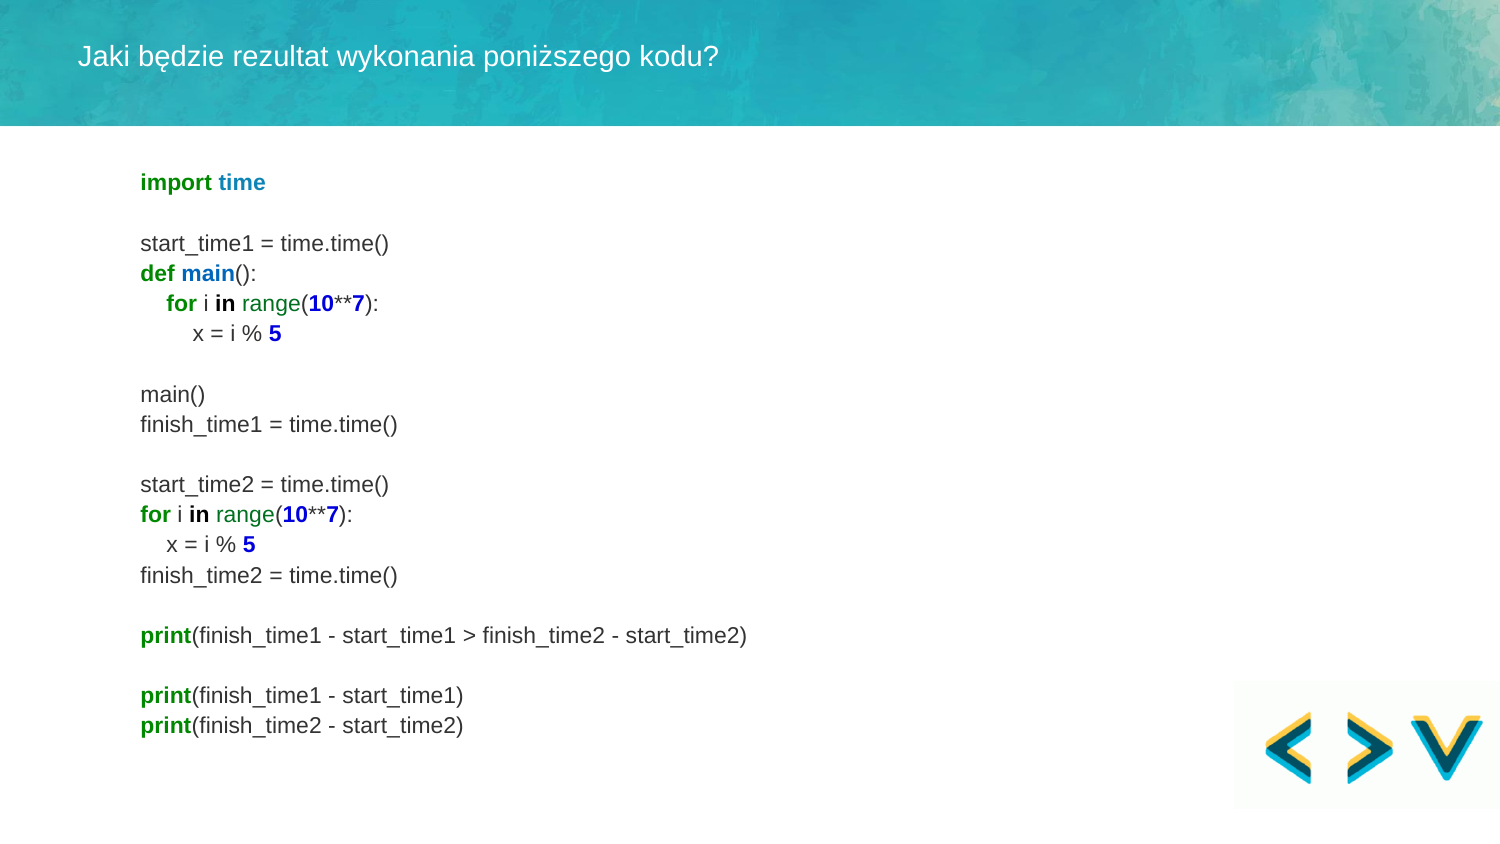

Jaki będzie rezultat wykonania poniższego kodu?
import time

start_time1 = time.time()
def main():
    for i in range(10**7):
        x = i % 5

main()
finish_time1 = time.time()

start_time2 = time.time()
for i in range(10**7):
    x = i % 5
finish_time2 = time.time()

print(finish_time1 - start_time1 > finish_time2 - start_time2)

print(finish_time1 - start_time1)
print(finish_time2 - start_time2)